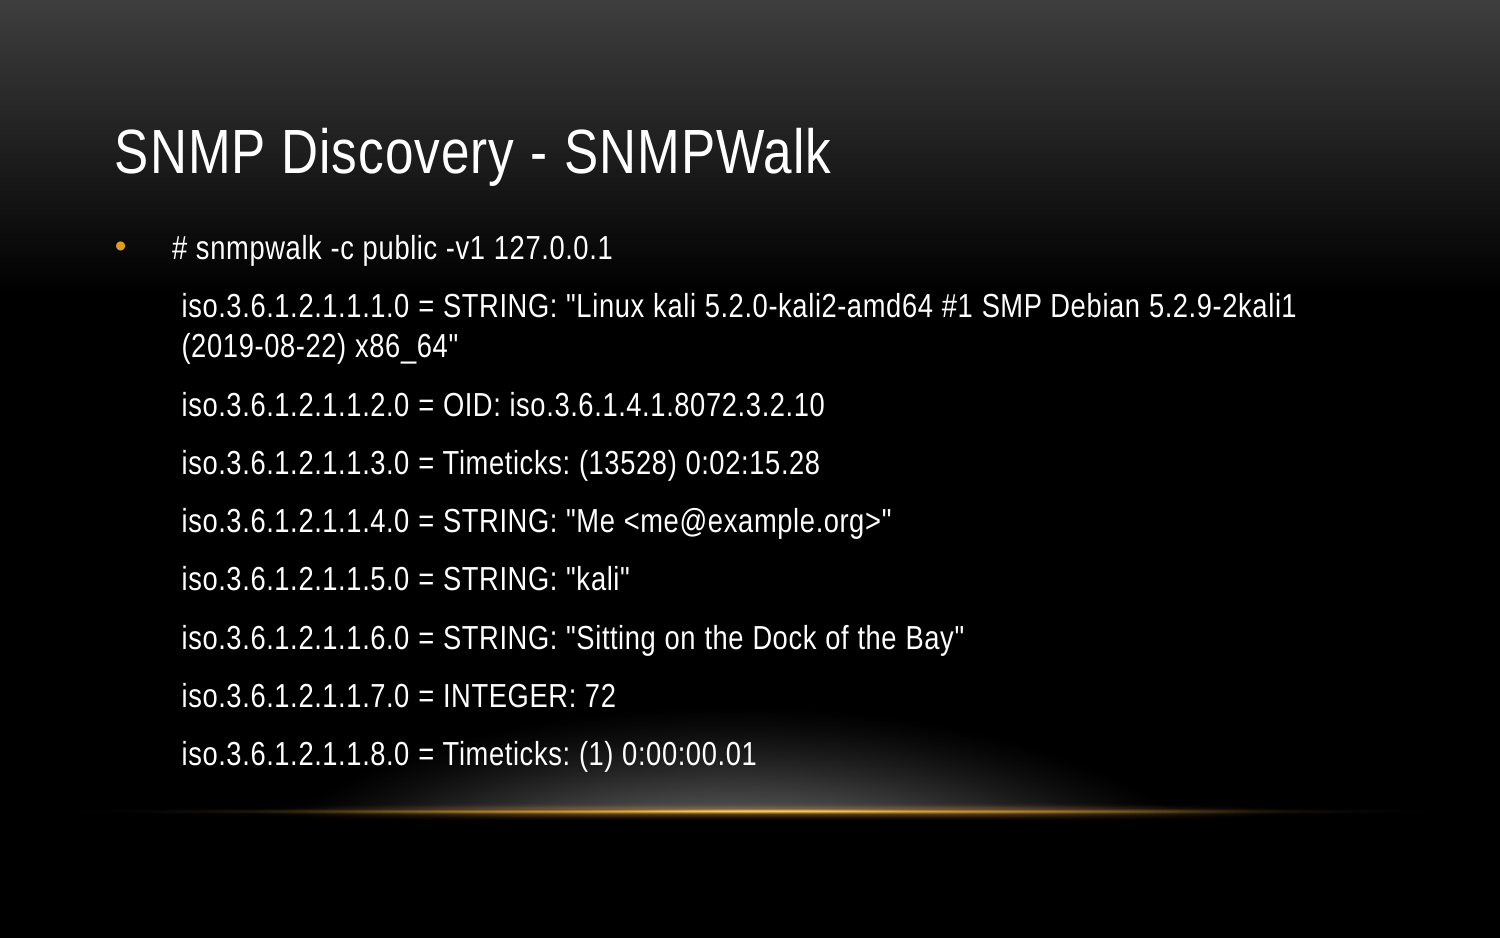

# SNMP Discovery - SNMPWalk
# snmpwalk -c public -v1 127.0.0.1
iso.3.6.1.2.1.1.1.0 = STRING: "Linux kali 5.2.0-kali2-amd64 #1 SMP Debian 5.2.9-2kali1 (2019-08-22) x86_64"
iso.3.6.1.2.1.1.2.0 = OID: iso.3.6.1.4.1.8072.3.2.10
iso.3.6.1.2.1.1.3.0 = Timeticks: (13528) 0:02:15.28
iso.3.6.1.2.1.1.4.0 = STRING: "Me <me@example.org>"
iso.3.6.1.2.1.1.5.0 = STRING: "kali"
iso.3.6.1.2.1.1.6.0 = STRING: "Sitting on the Dock of the Bay"
iso.3.6.1.2.1.1.7.0 = INTEGER: 72
iso.3.6.1.2.1.1.8.0 = Timeticks: (1) 0:00:00.01